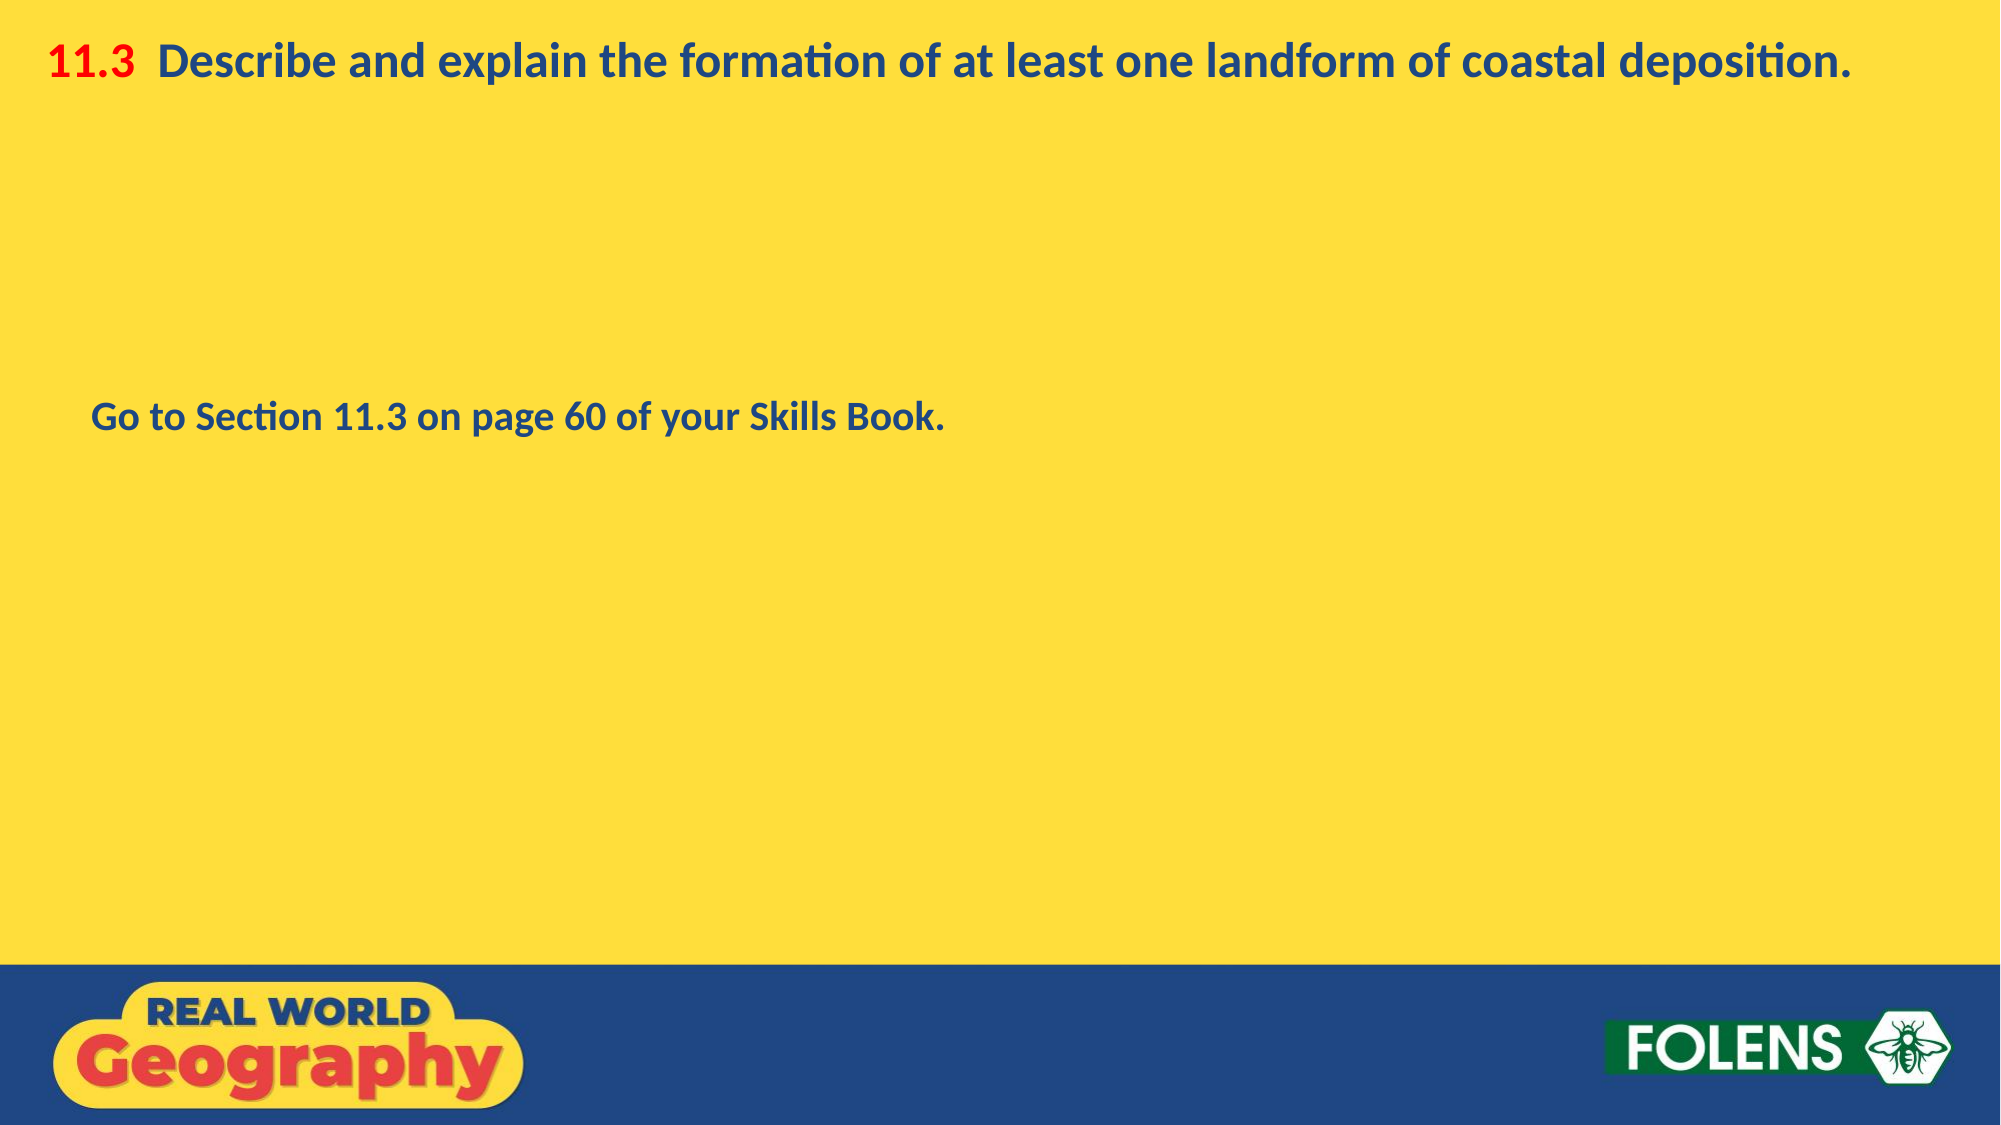

11.3  Describe and explain the formation of at least one landform of coastal deposition.
Go to Section 11.3 on page 60 of your Skills Book.